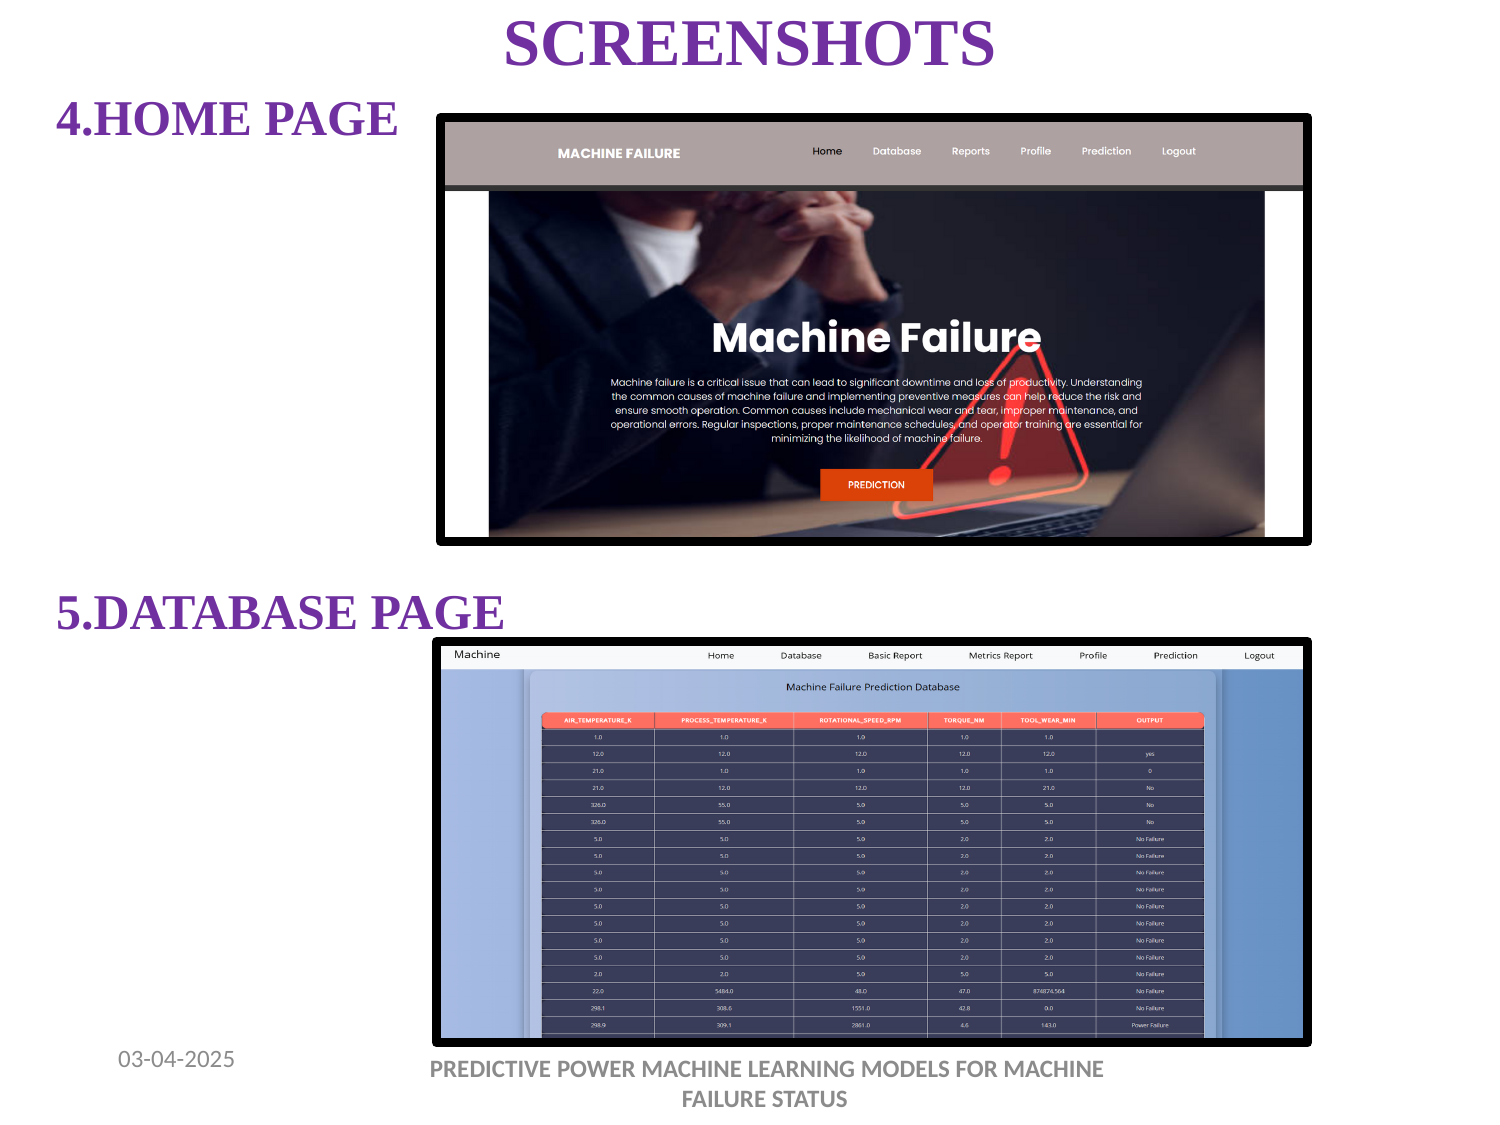

# SCREENSHOTS
4.HOME PAGE

5.DATABASE PAGE

03-04-2025

26
 PREDICTIVE POWER MACHINE LEARNING MODELS FOR MACHINE FAILURE STATUS